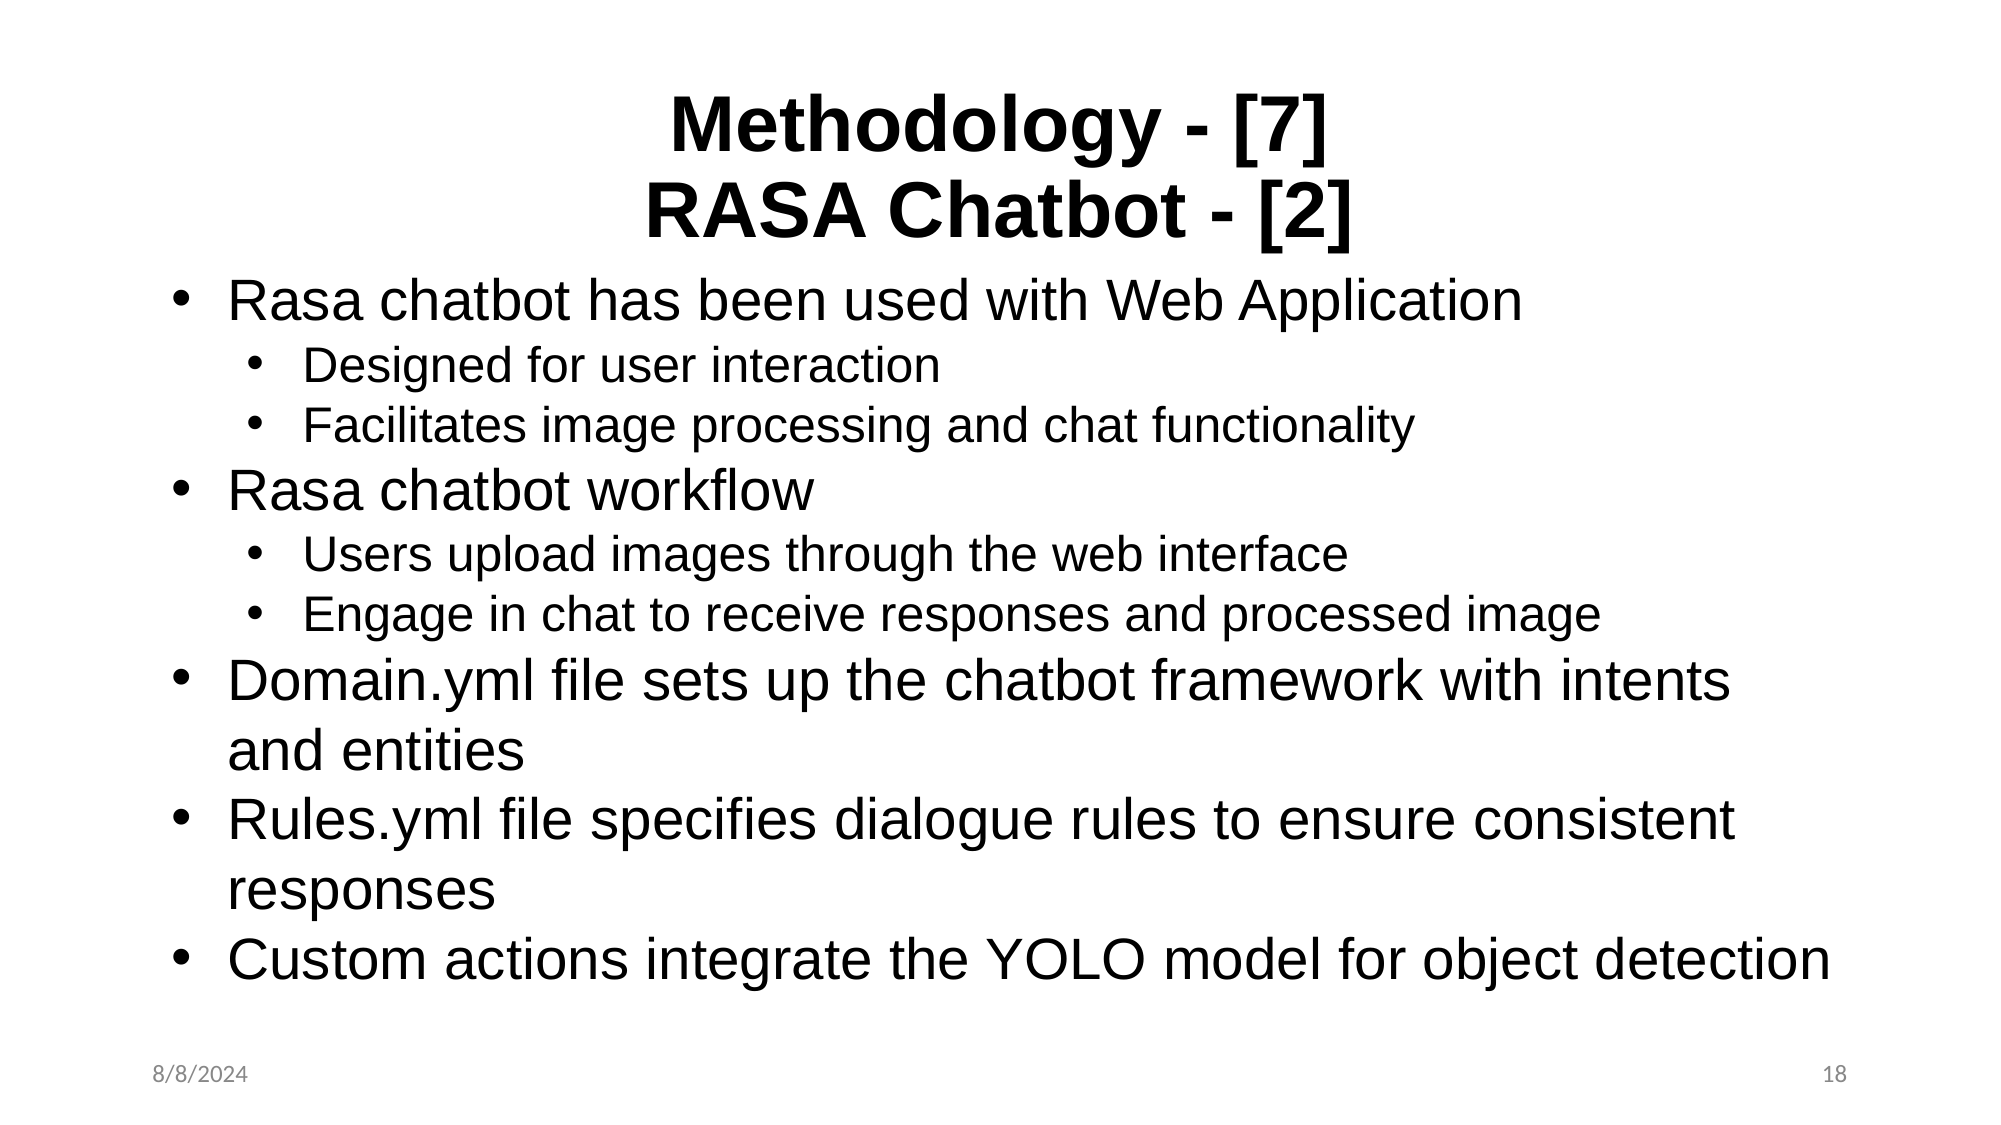

# Methodology - [7]
RASA Chatbot - [2]
Rasa chatbot has been used with Web Application
Designed for user interaction
Facilitates image processing and chat functionality
Rasa chatbot workflow
Users upload images through the web interface
Engage in chat to receive responses and processed image
Domain.yml file sets up the chatbot framework with intents and entities
Rules.yml file specifies dialogue rules to ensure consistent responses
Custom actions integrate the YOLO model for object detection
8/8/2024
18